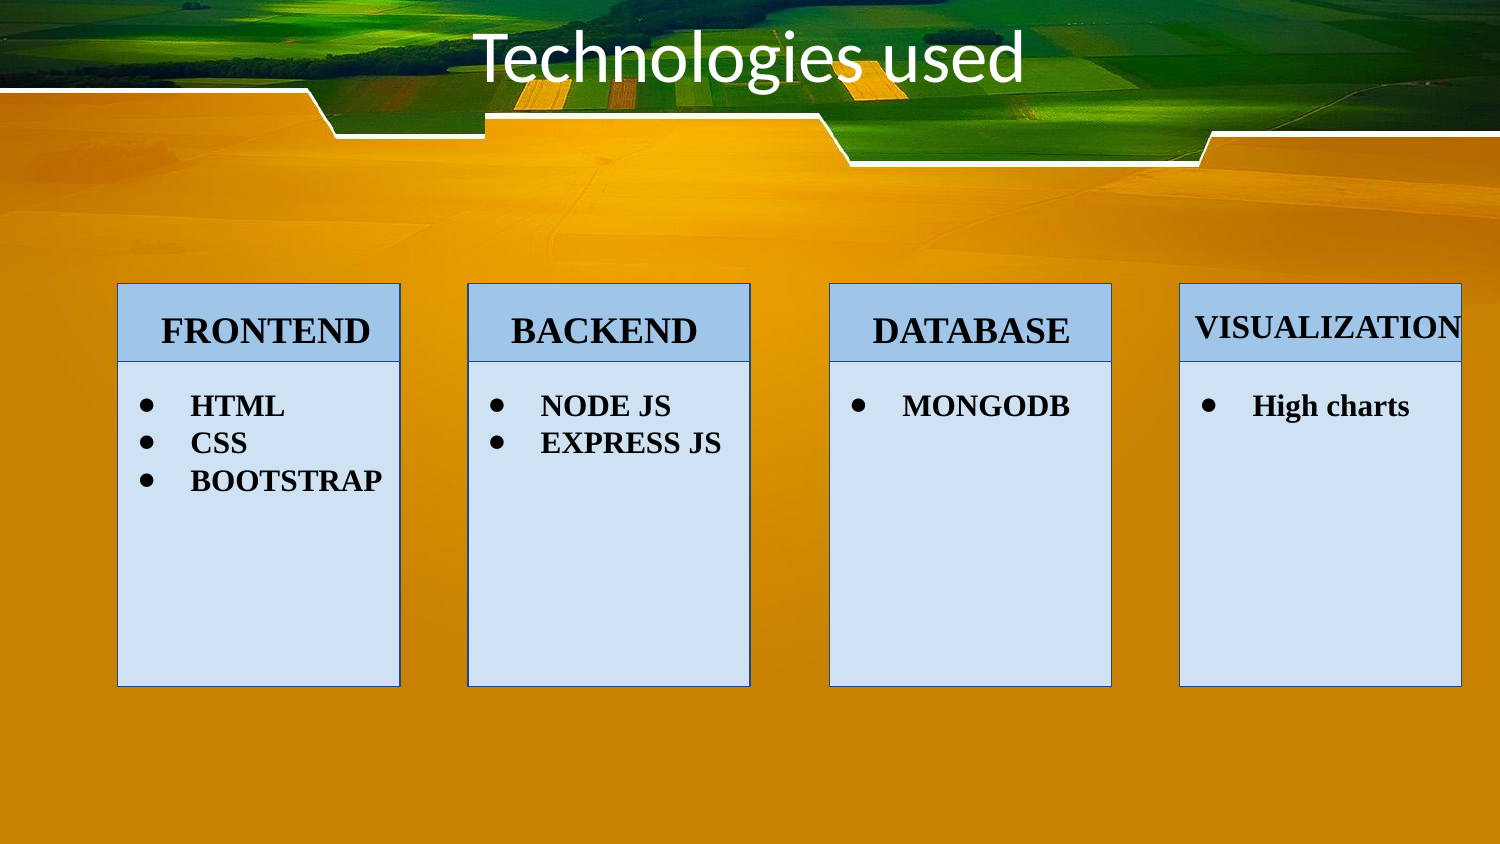

# Technologies used

FRONTEND
BACKEND
DATABASE
VISUALIZATION
HTML
CSS
BOOTSTRAP
NODE JS
EXPRESS JS
MONGODB

High charts